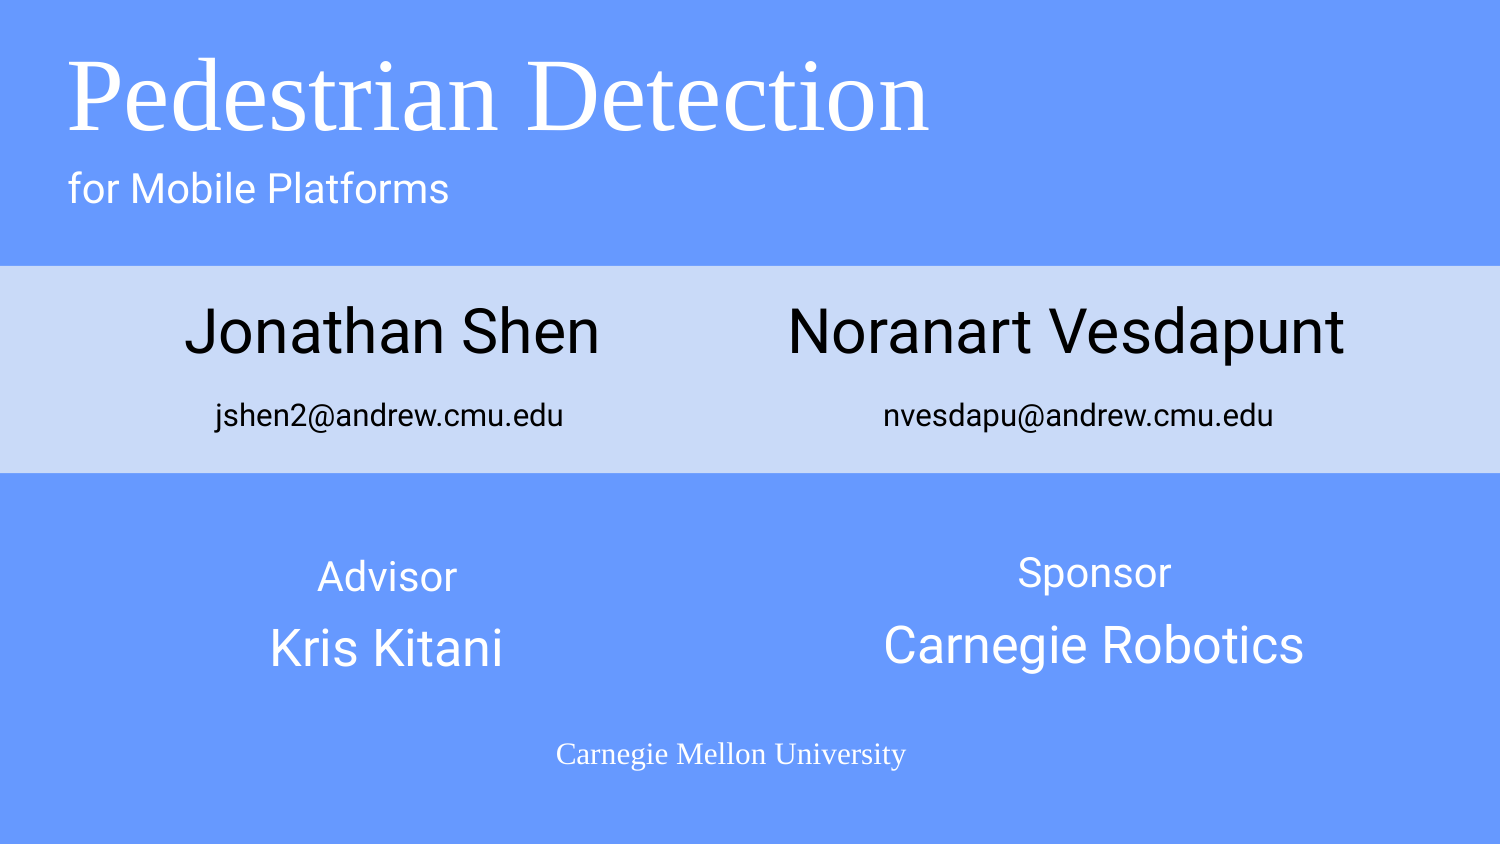

Pedestrian Detection
for Mobile Platforms

           Jonathan Shen            Noranart Vesdapunt
                          jshen2@andrew.cmu.edu                                       nvesdapu@andrew.cmu.edu
Sponsor
Carnegie Robotics
Advisor
Kris Kitani
Carnegie Mellon University